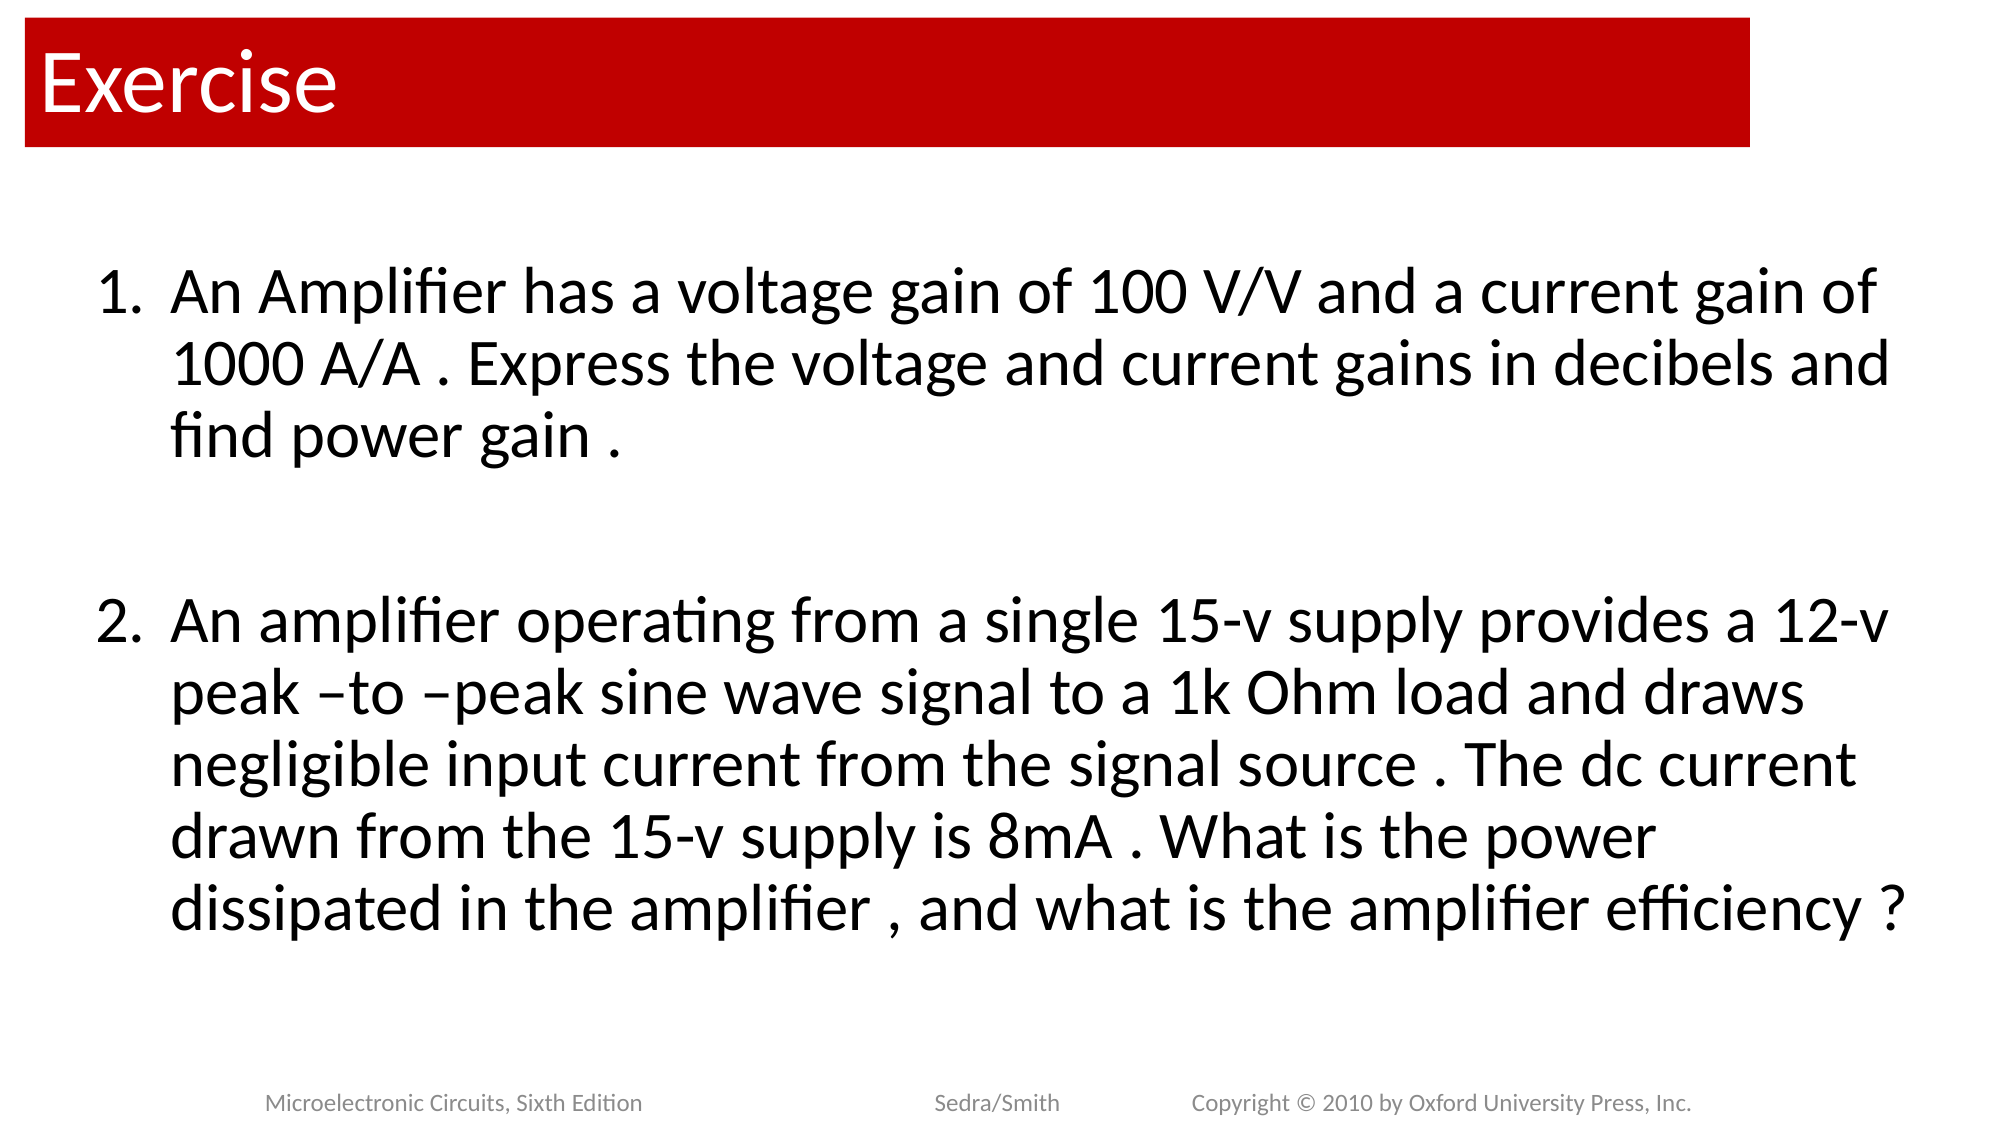

# Exercise
An Amplifier has a voltage gain of 100 V/V and a current gain of 1000 A/A . Express the voltage and current gains in decibels and find power gain .

An amplifier operating from a single 15-v supply provides a 12-v peak –to –peak sine wave signal to a 1k Ohm load and draws negligible input current from the signal source . The dc current drawn from the 15-v supply is 8mA . What is the power dissipated in the amplifier , and what is the amplifier efficiency ?
 Sedra/Smith                       Copyright © 2010 by Oxford University Press, Inc.
Microelectronic Circuits, Sixth Edition